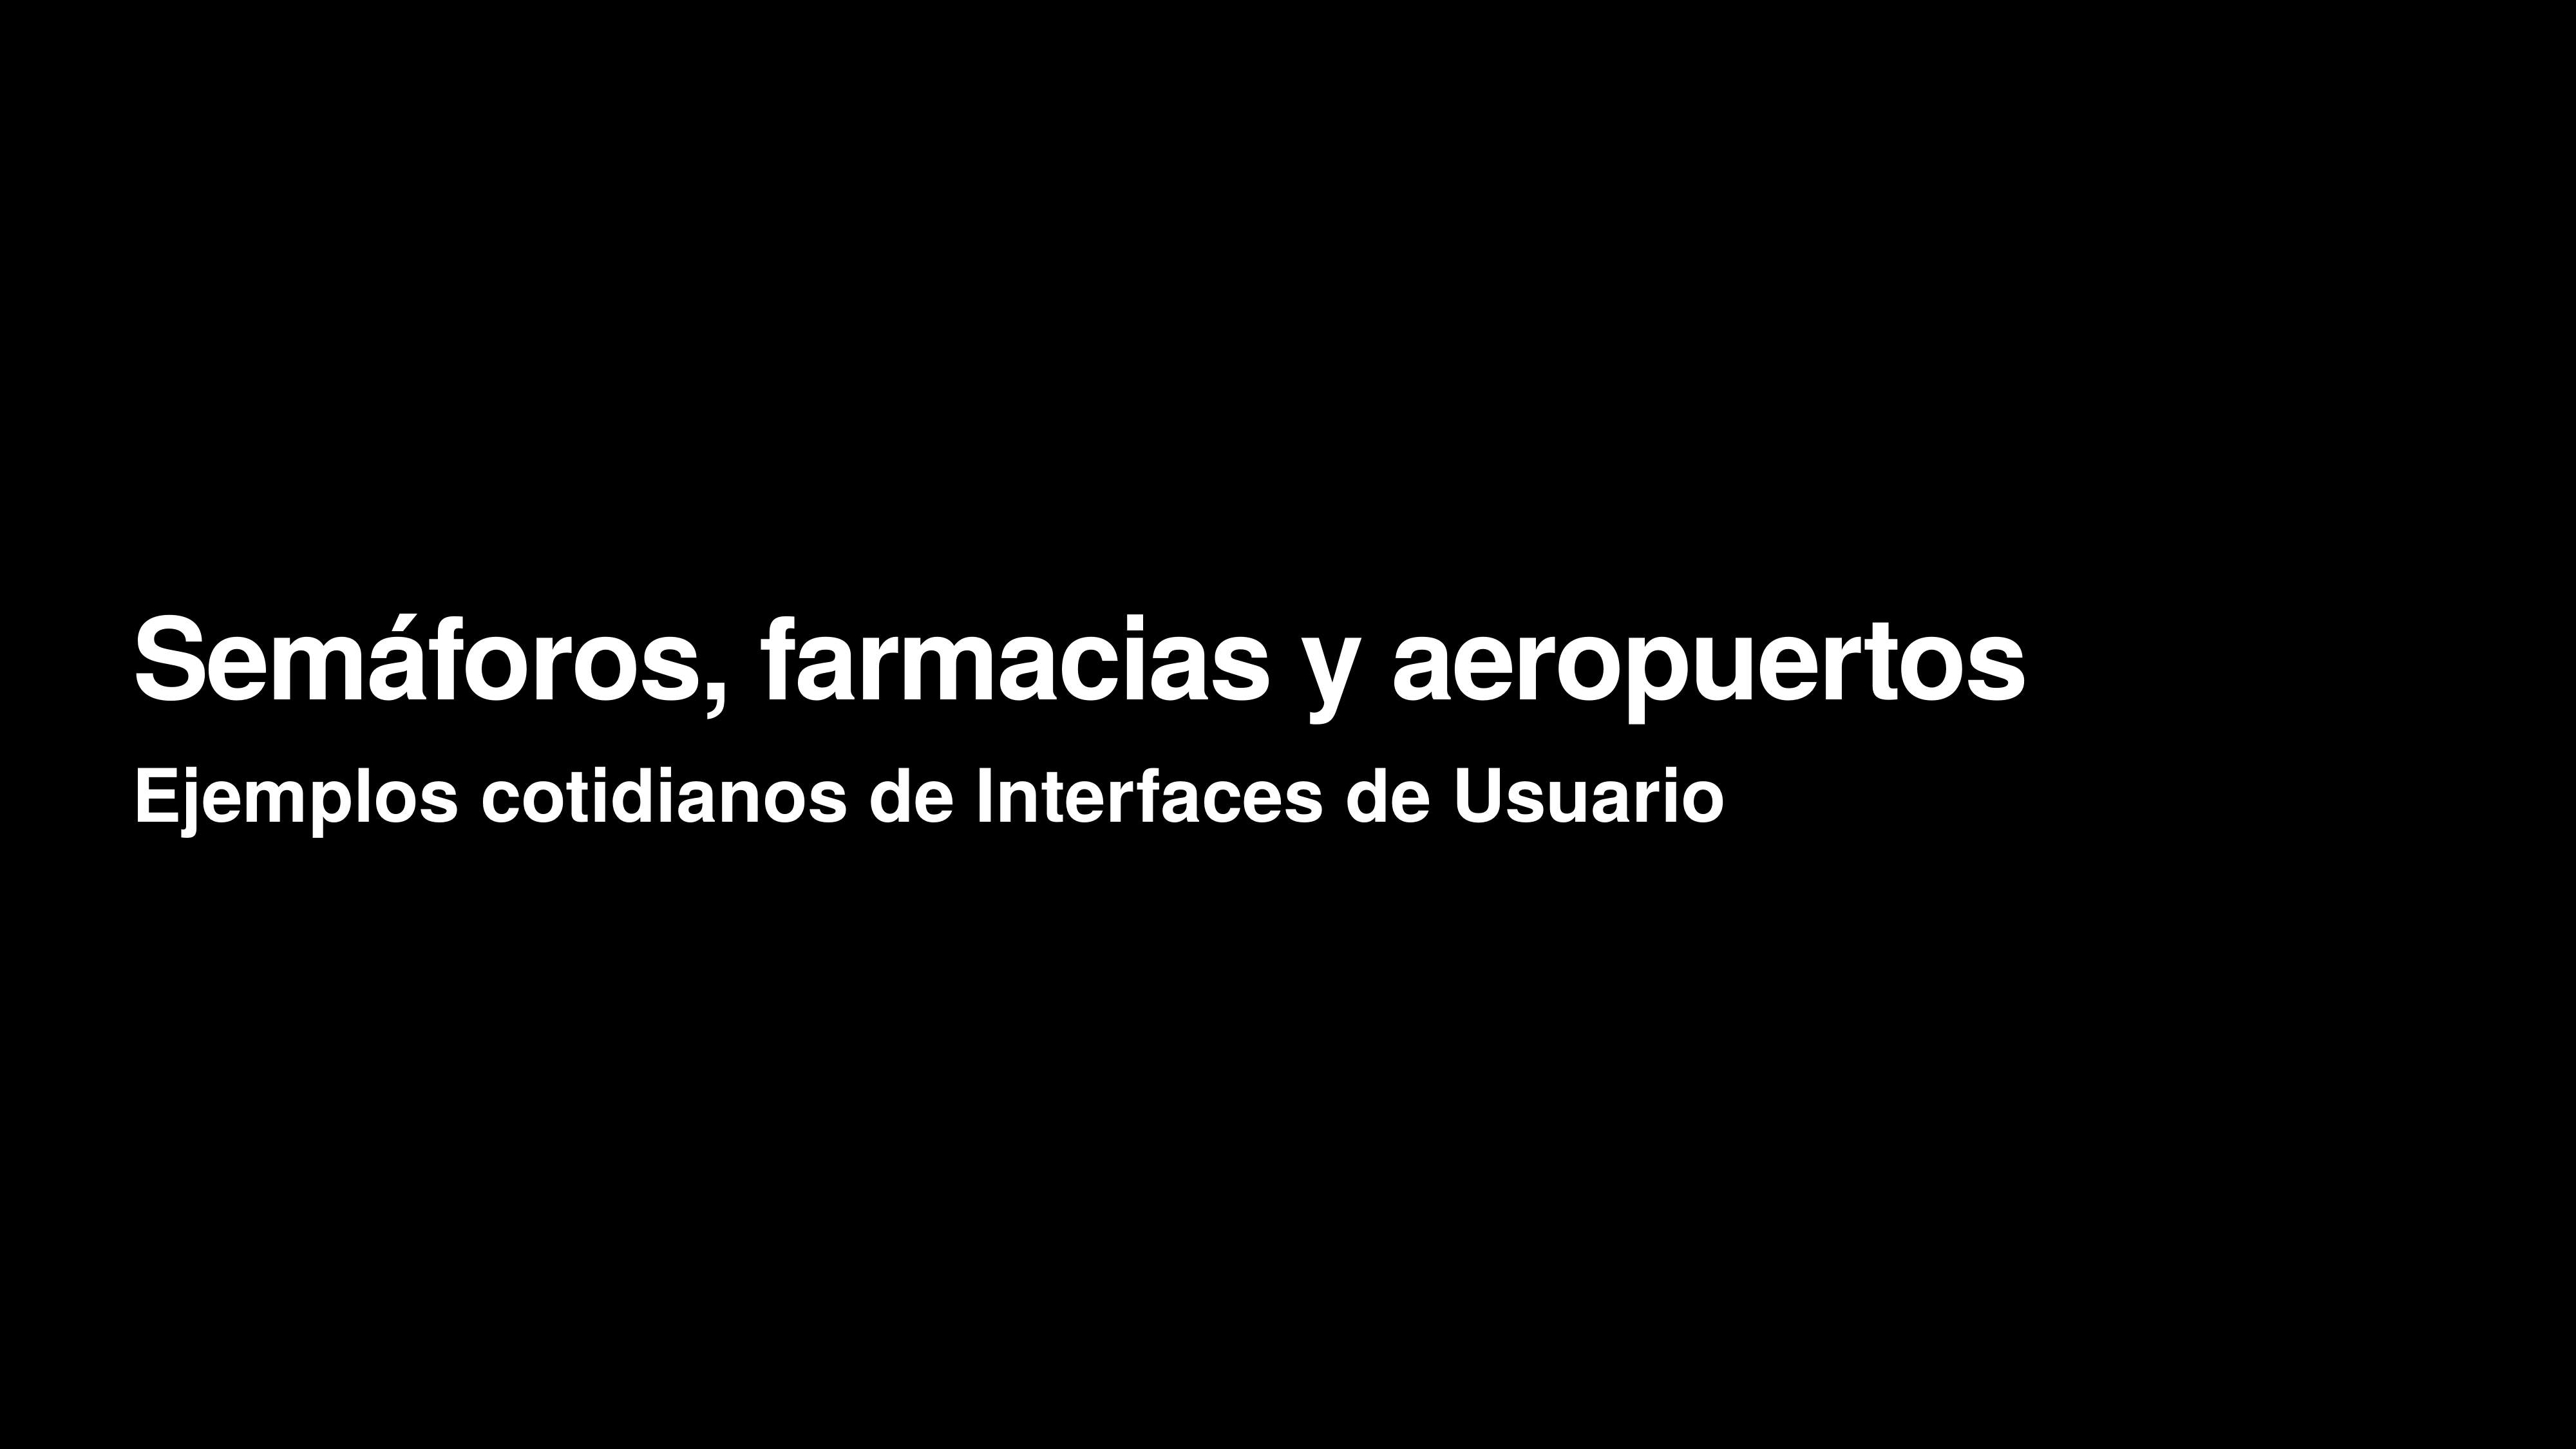

# Semáforos, farmacias y aeropuertos
Ejemplos cotidianos de Interfaces de Usuario